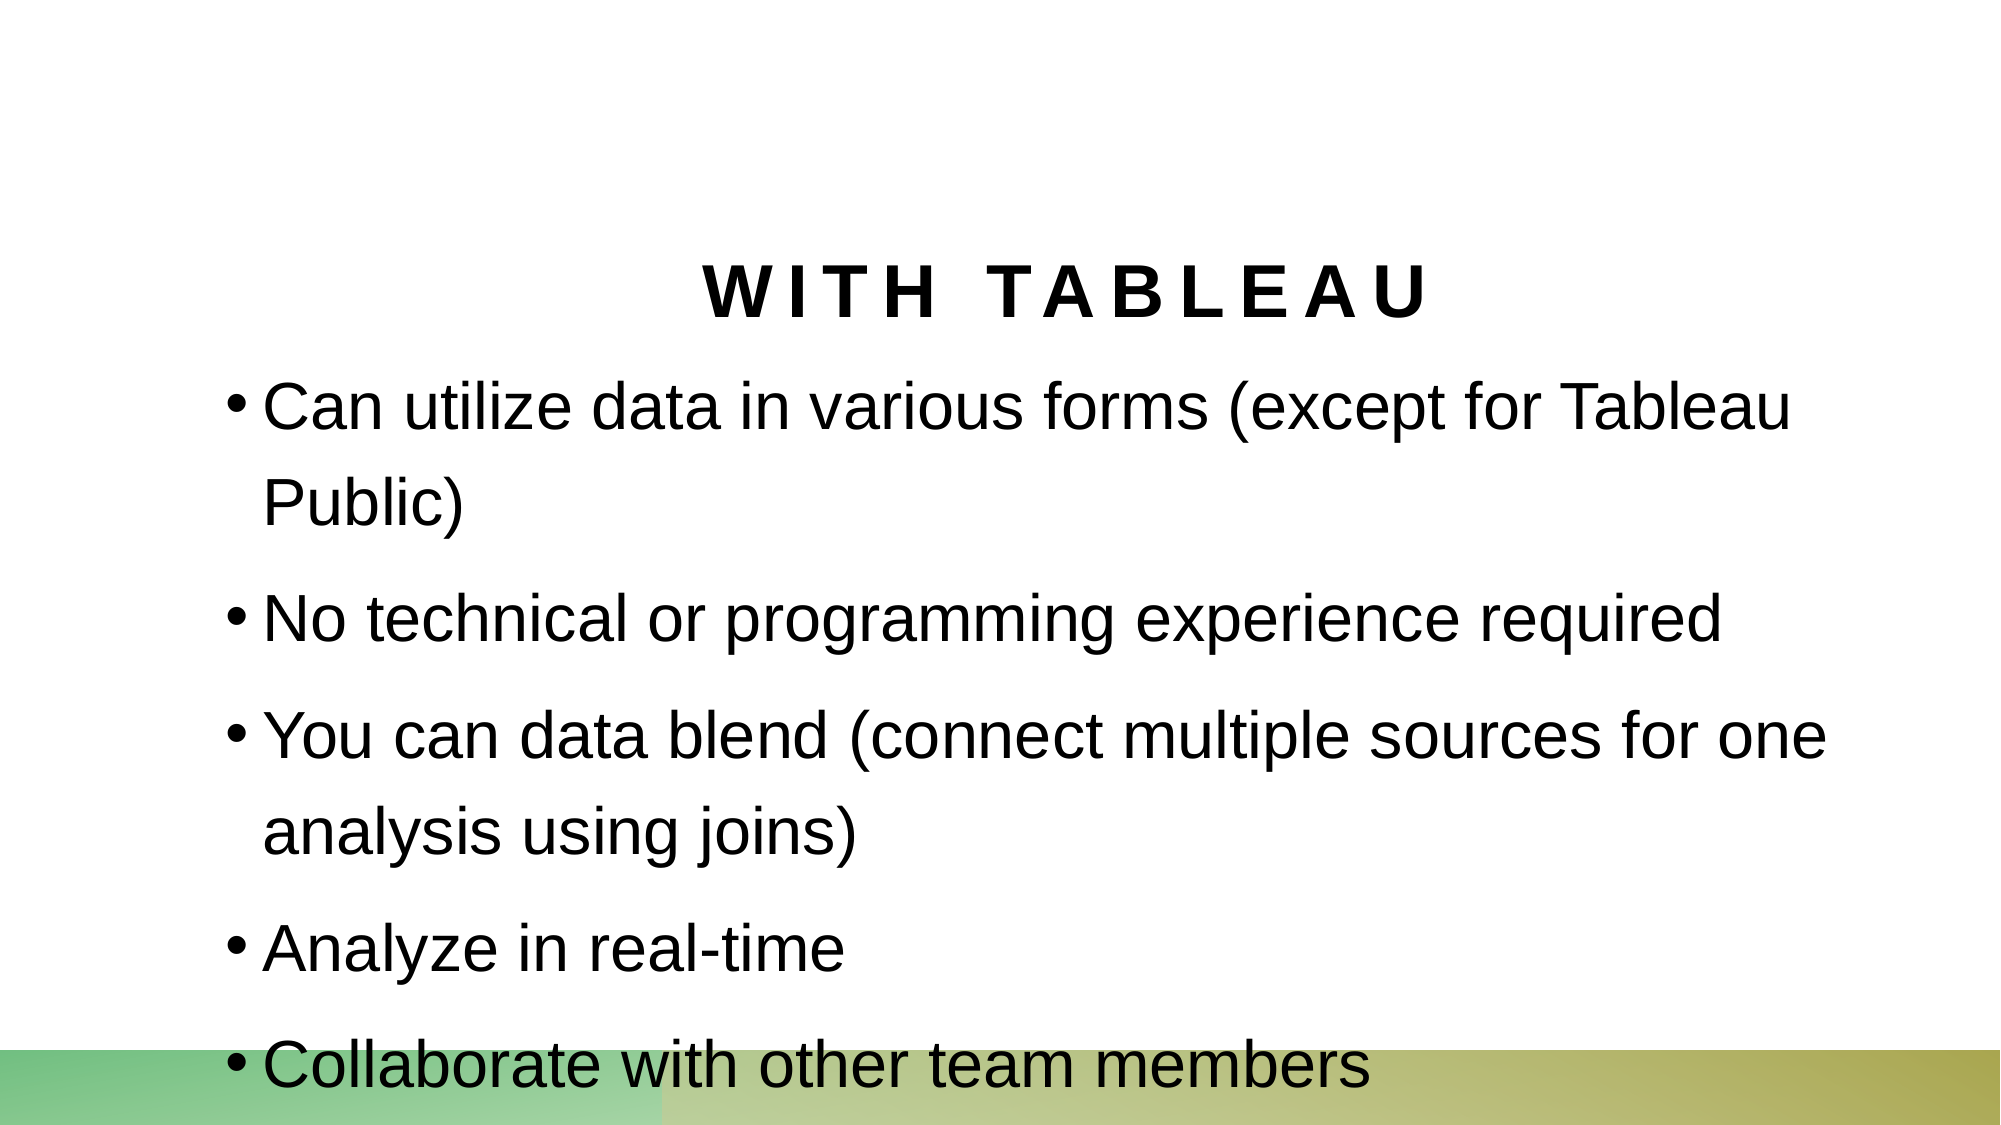

# With tableau
Can utilize data in various forms (except for Tableau Public)
No technical or programming experience required
You can data blend (connect multiple sources for one analysis using joins)
Analyze in real-time
Collaborate with other team members